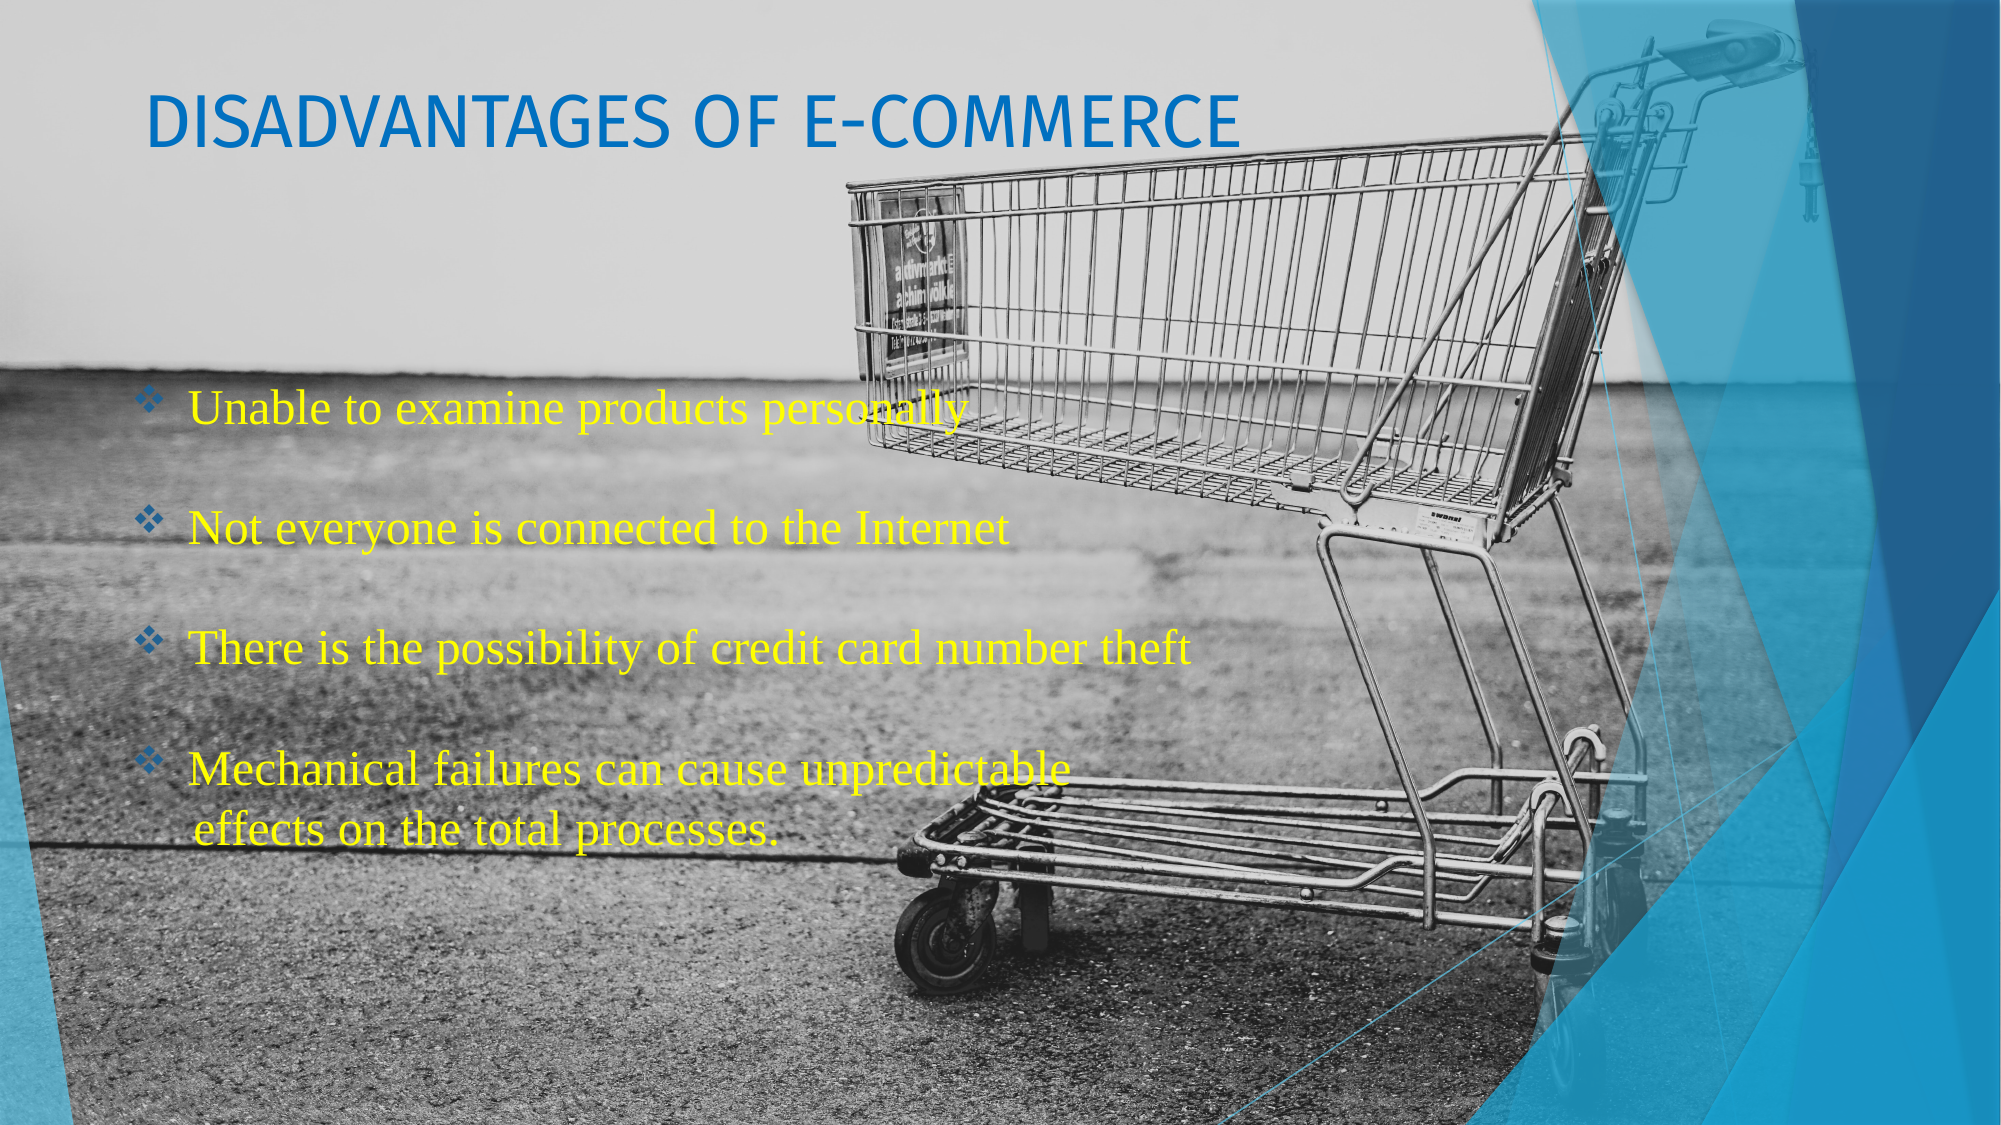

DISADVANTAGES OF E-COMMERCE
Unable to examine products personally

Not everyone is connected to the Internet

There is the possibility of credit card number theft

Mechanical failures can cause unpredictable
     effects on the total processes.